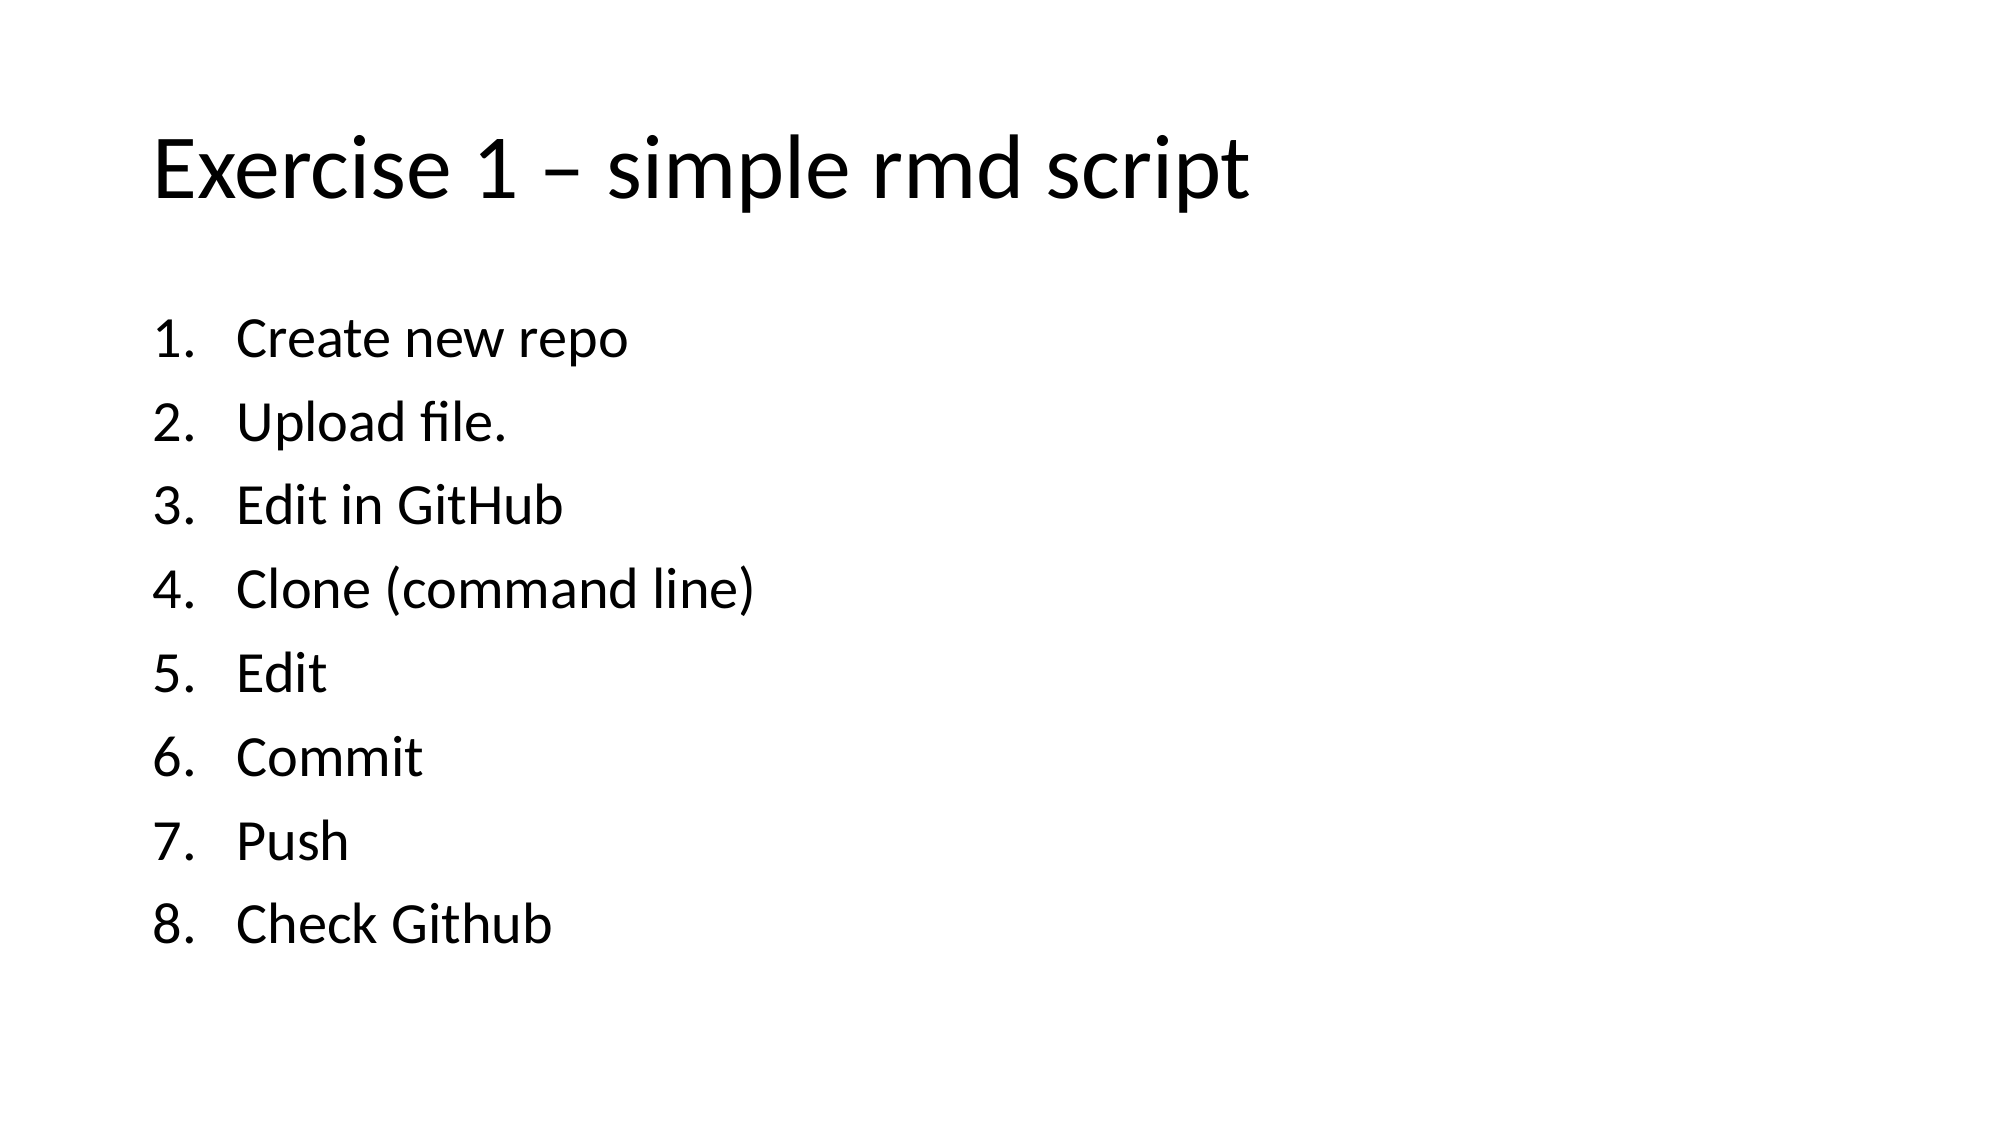

# Exercise 1 – simple rmd script
Create new repo
Upload file.
Edit in GitHub
Clone (command line)
Edit
Commit
Push
Check Github